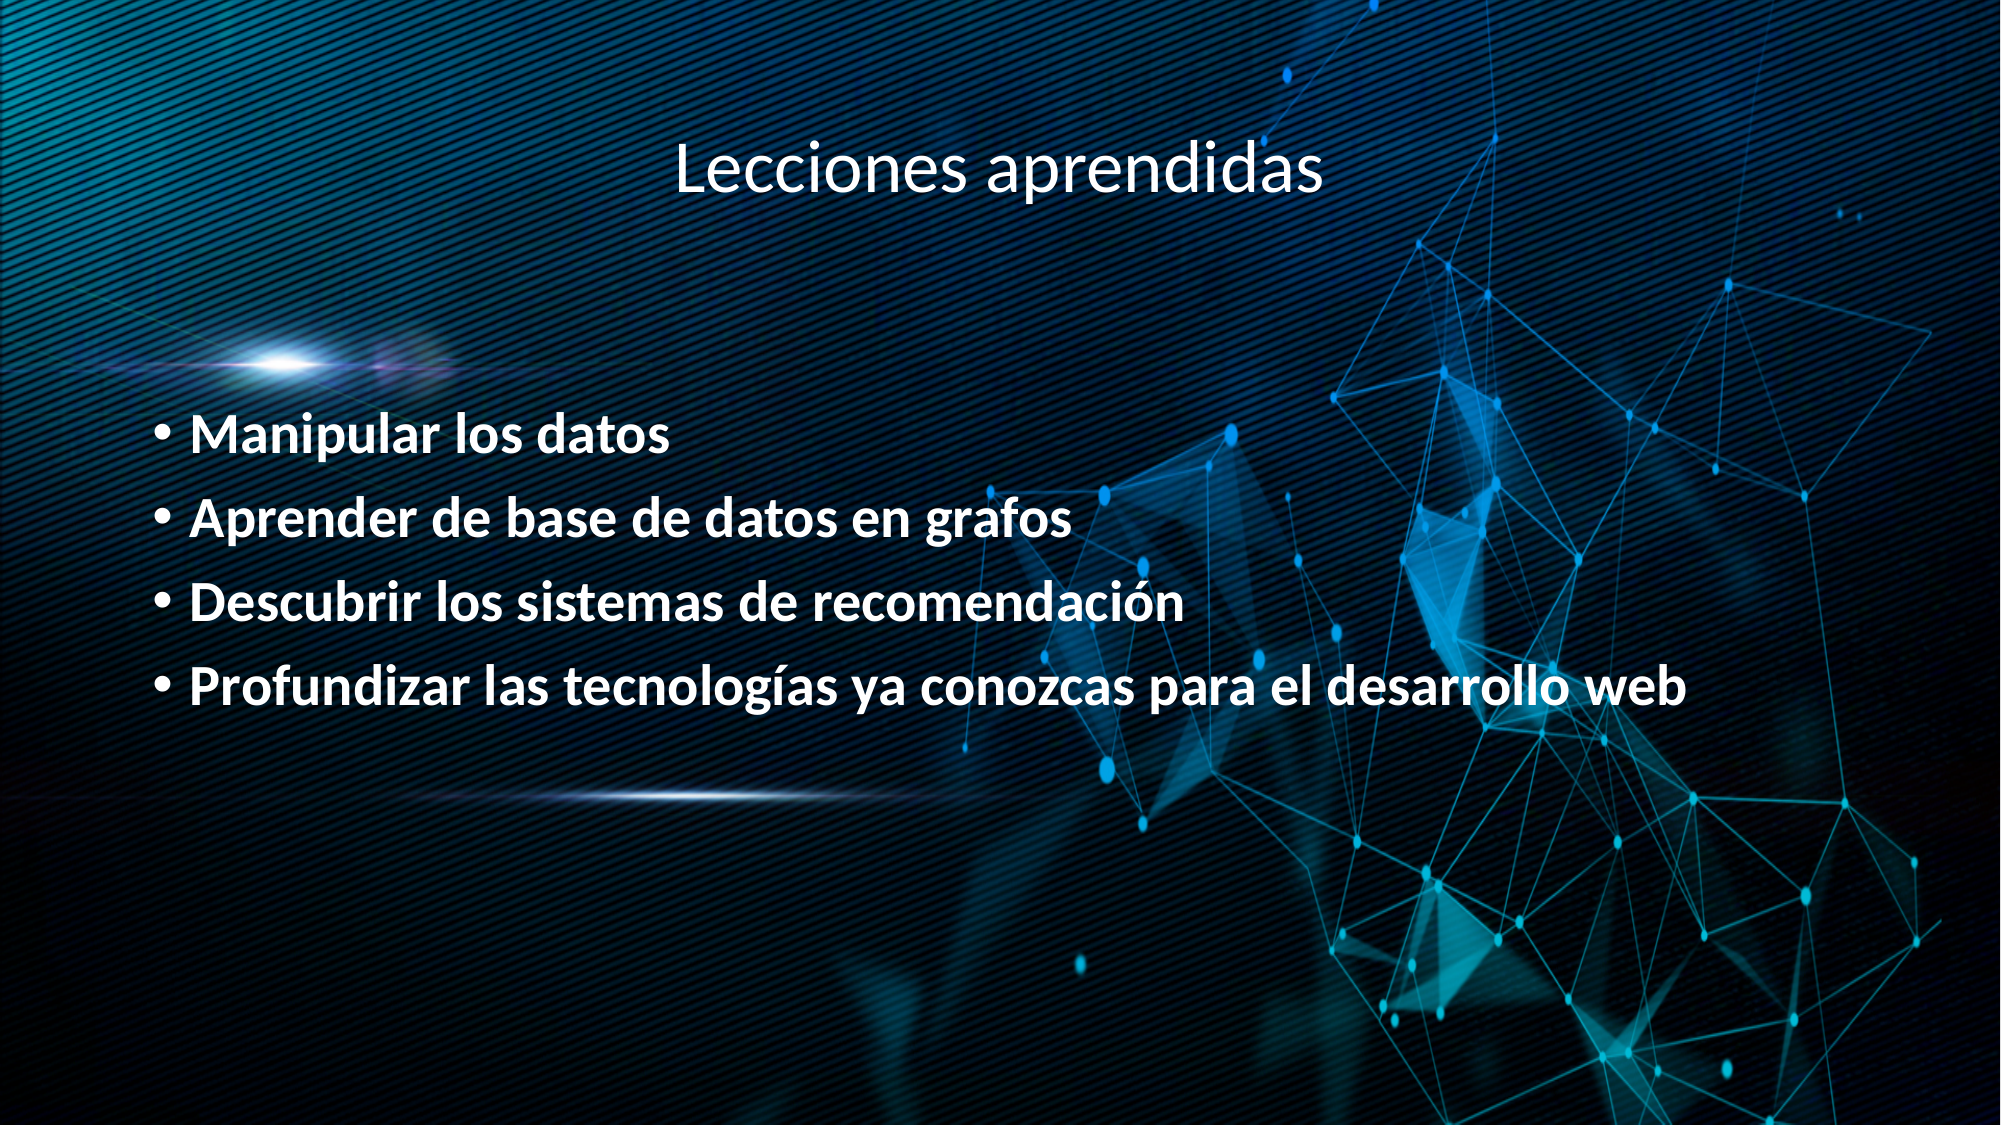

# Lecciones aprendidas
Manipular los datos
Aprender de base de datos en grafos
Descubrir los sistemas de recomendación
Profundizar las tecnologías ya conozcas para el desarrollo web